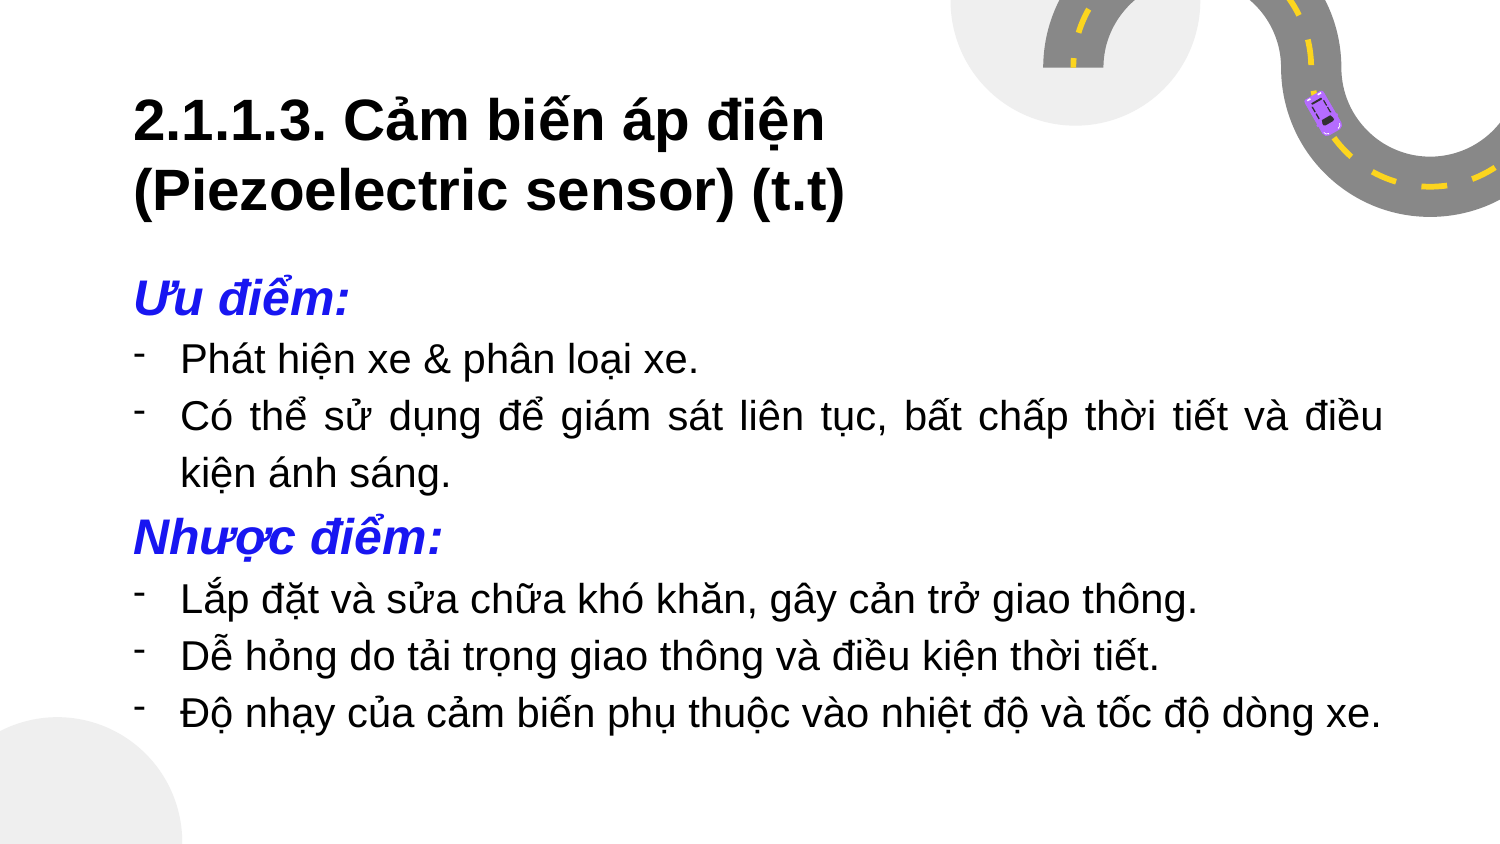

# 2.1.1.3. Cảm biến áp điện (Piezoelectric sensor) (t.t)
Ưu điểm:
Phát hiện xe & phân loại xe.
Có thể sử dụng để giám sát liên tục, bất chấp thời tiết và điều kiện ánh sáng.
Nhược điểm:
Lắp đặt và sửa chữa khó khăn, gây cản trở giao thông.
Dễ hỏng do tải trọng giao thông và điều kiện thời tiết.
Độ nhạy của cảm biến phụ thuộc vào nhiệt độ và tốc độ dòng xe.